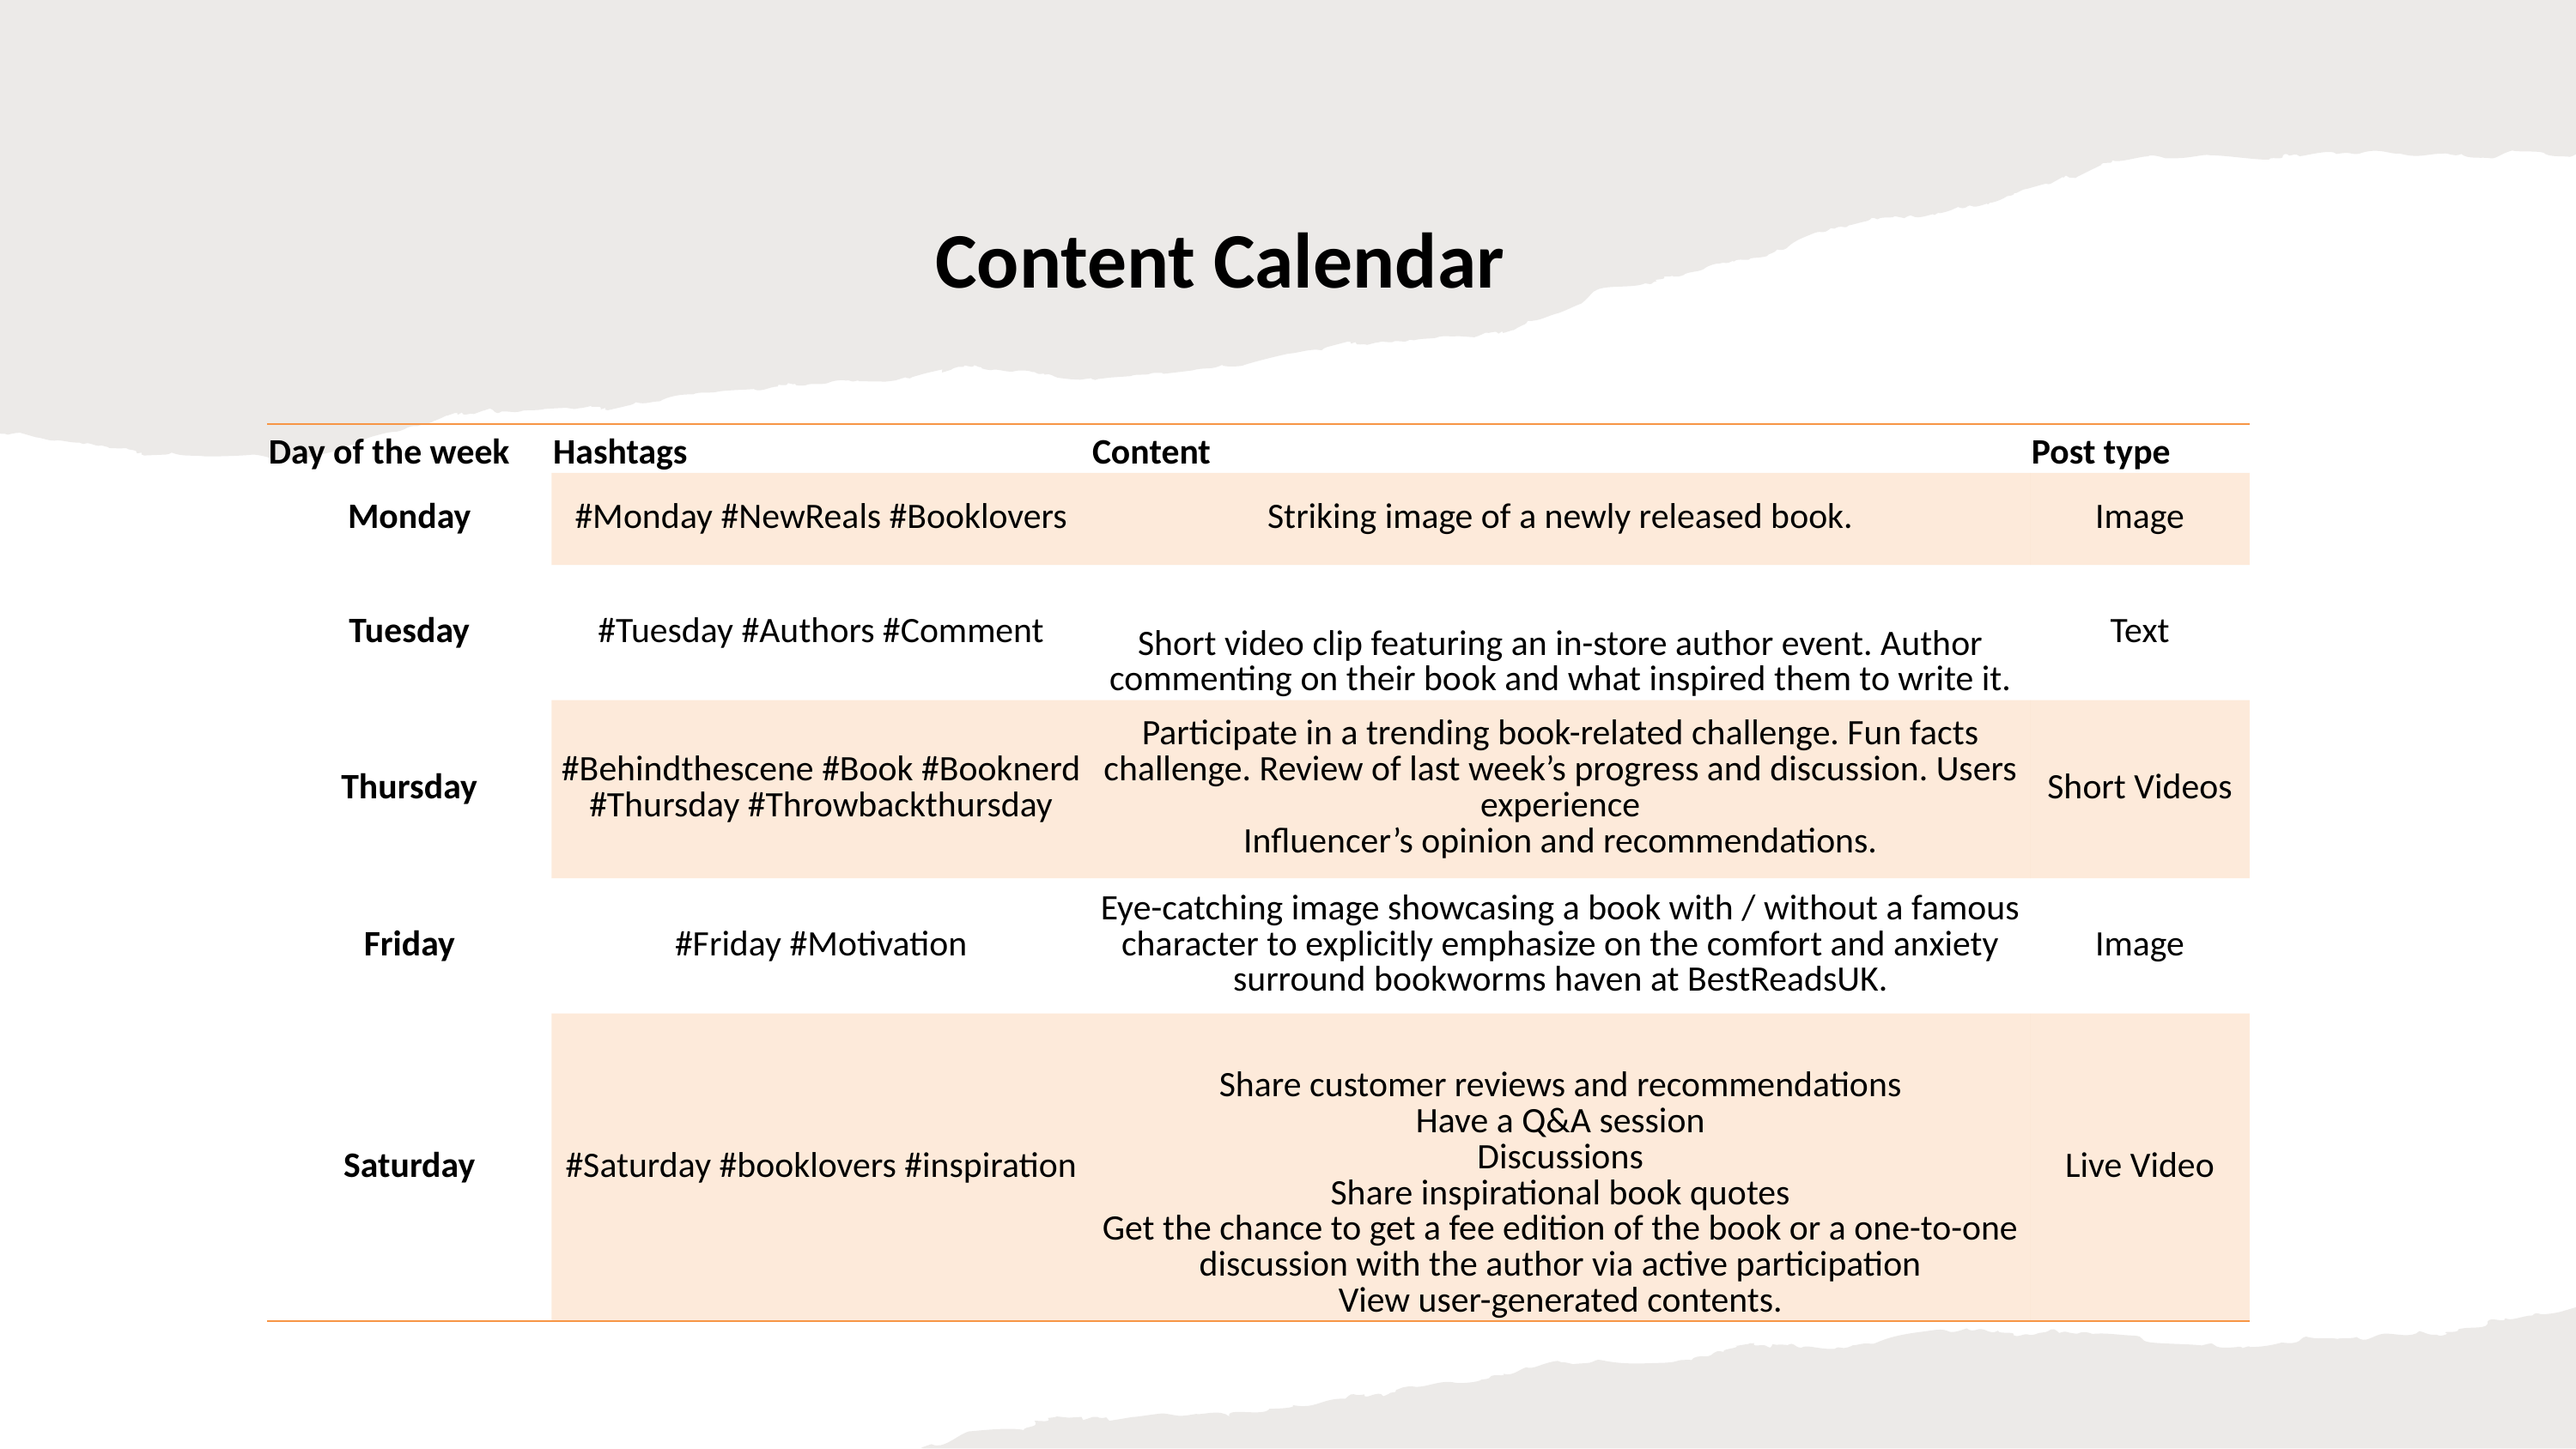

# Content Calendar
| Day of the week | Hashtags | Content | Post type |
| --- | --- | --- | --- |
| Monday | #Monday #NewReals #Booklovers | Striking image of a newly released book. | Image |
| Tuesday | #Tuesday #Authors #Comment | Short video clip featuring an in-store author event. Author commenting on their book and what inspired them to write it. | Text |
| Thursday | #Behindthescene #Book #Booknerd #Thursday #Throwbackthursday | Participate in a trending book-related challenge. Fun facts challenge. Review of last week’s progress and discussion. Users experience Influencer’s opinion and recommendations. | Short Videos |
| Friday | #Friday #Motivation | Eye-catching image showcasing a book with / without a famous character to explicitly emphasize on the comfort and anxiety surround bookworms haven at BestReadsUK. | Image |
| Saturday | #Saturday #booklovers #inspiration | Share customer reviews and recommendations Have a Q&A session Discussions Share inspirational book quotes Get the chance to get a fee edition of the book or a one-to-one discussion with the author via active participation View user-generated contents. | Live Video |